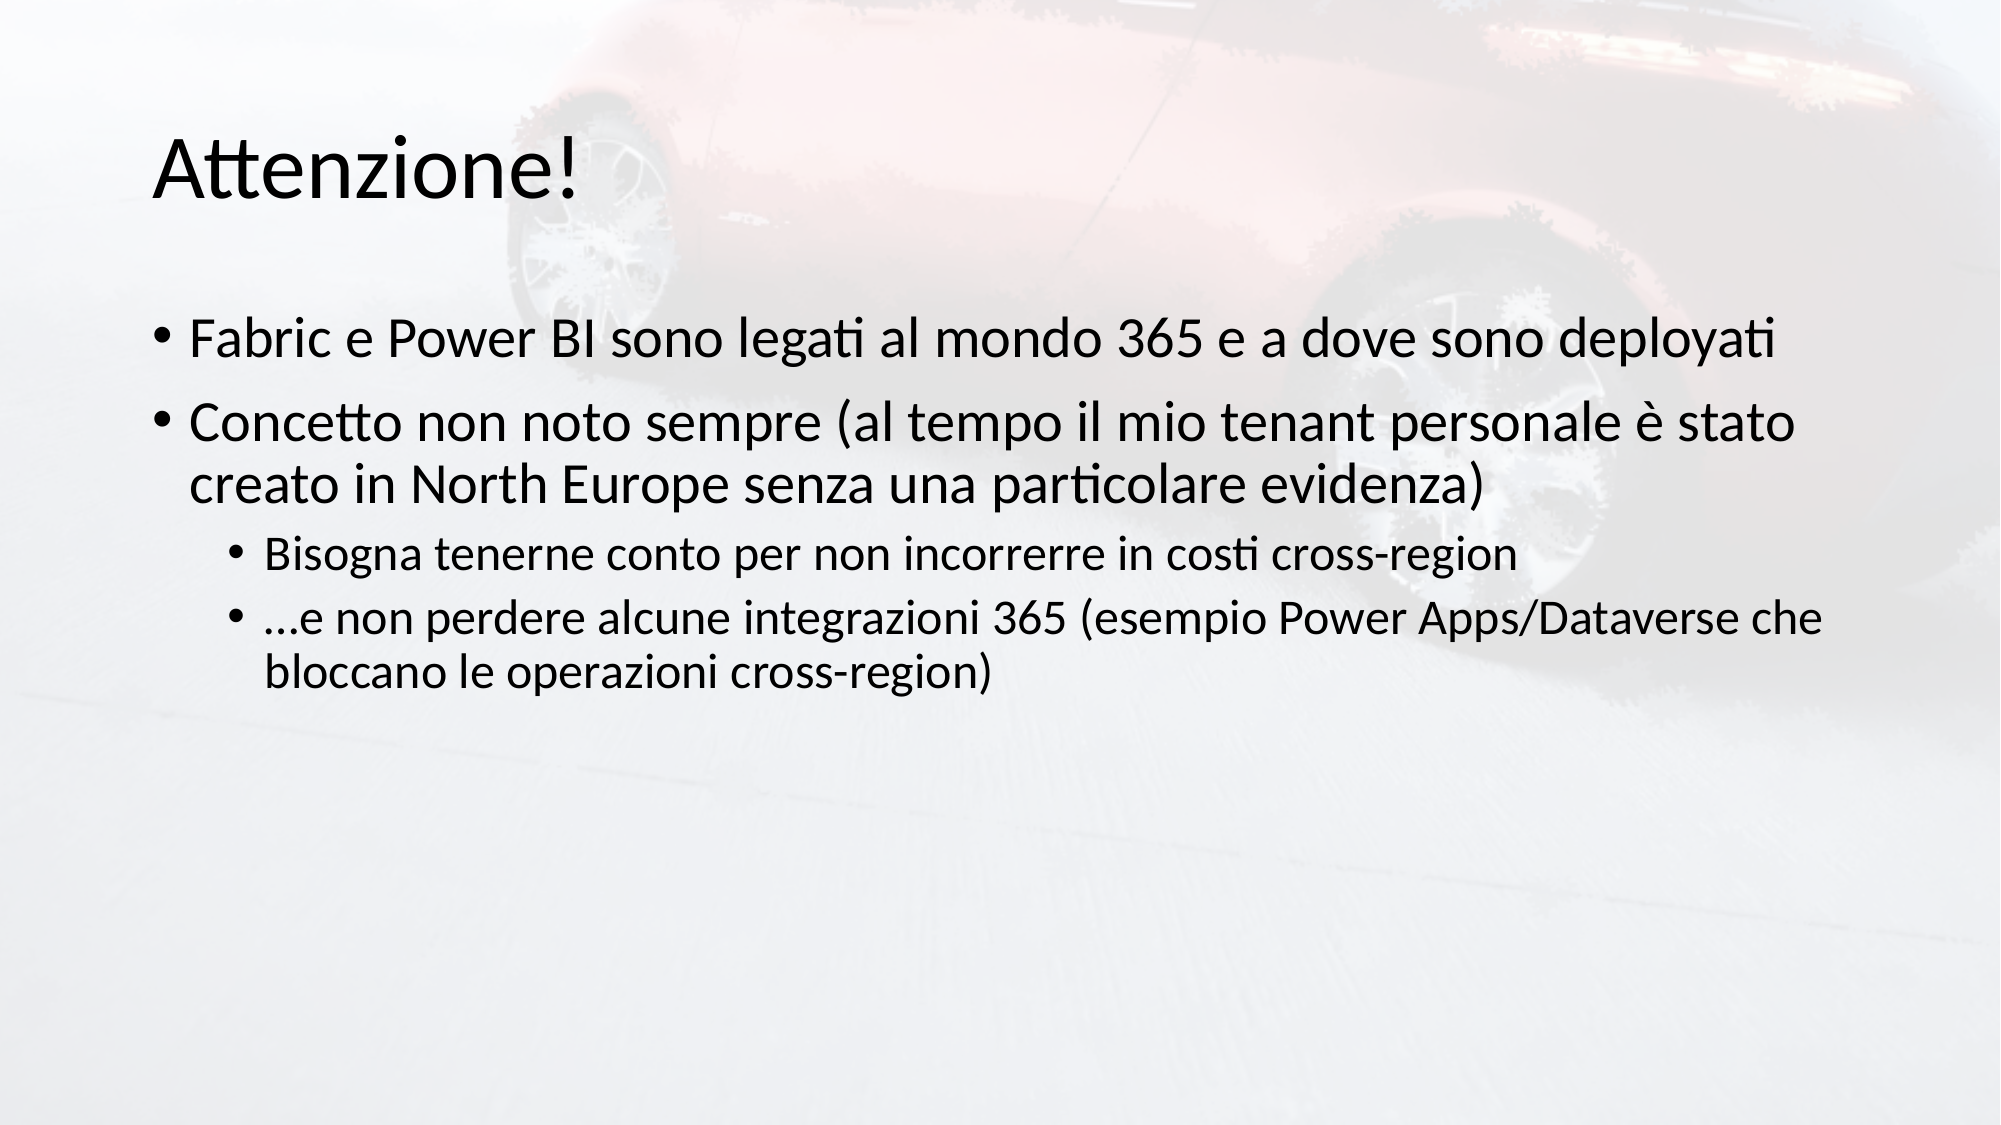

# Attenzione!
Fabric e Power BI sono legati al mondo 365 e a dove sono deployati
Concetto non noto sempre (al tempo il mio tenant personale è stato creato in North Europe senza una particolare evidenza)
Bisogna tenerne conto per non incorrerre in costi cross-region
…e non perdere alcune integrazioni 365 (esempio Power Apps/Dataverse che bloccano le operazioni cross-region)